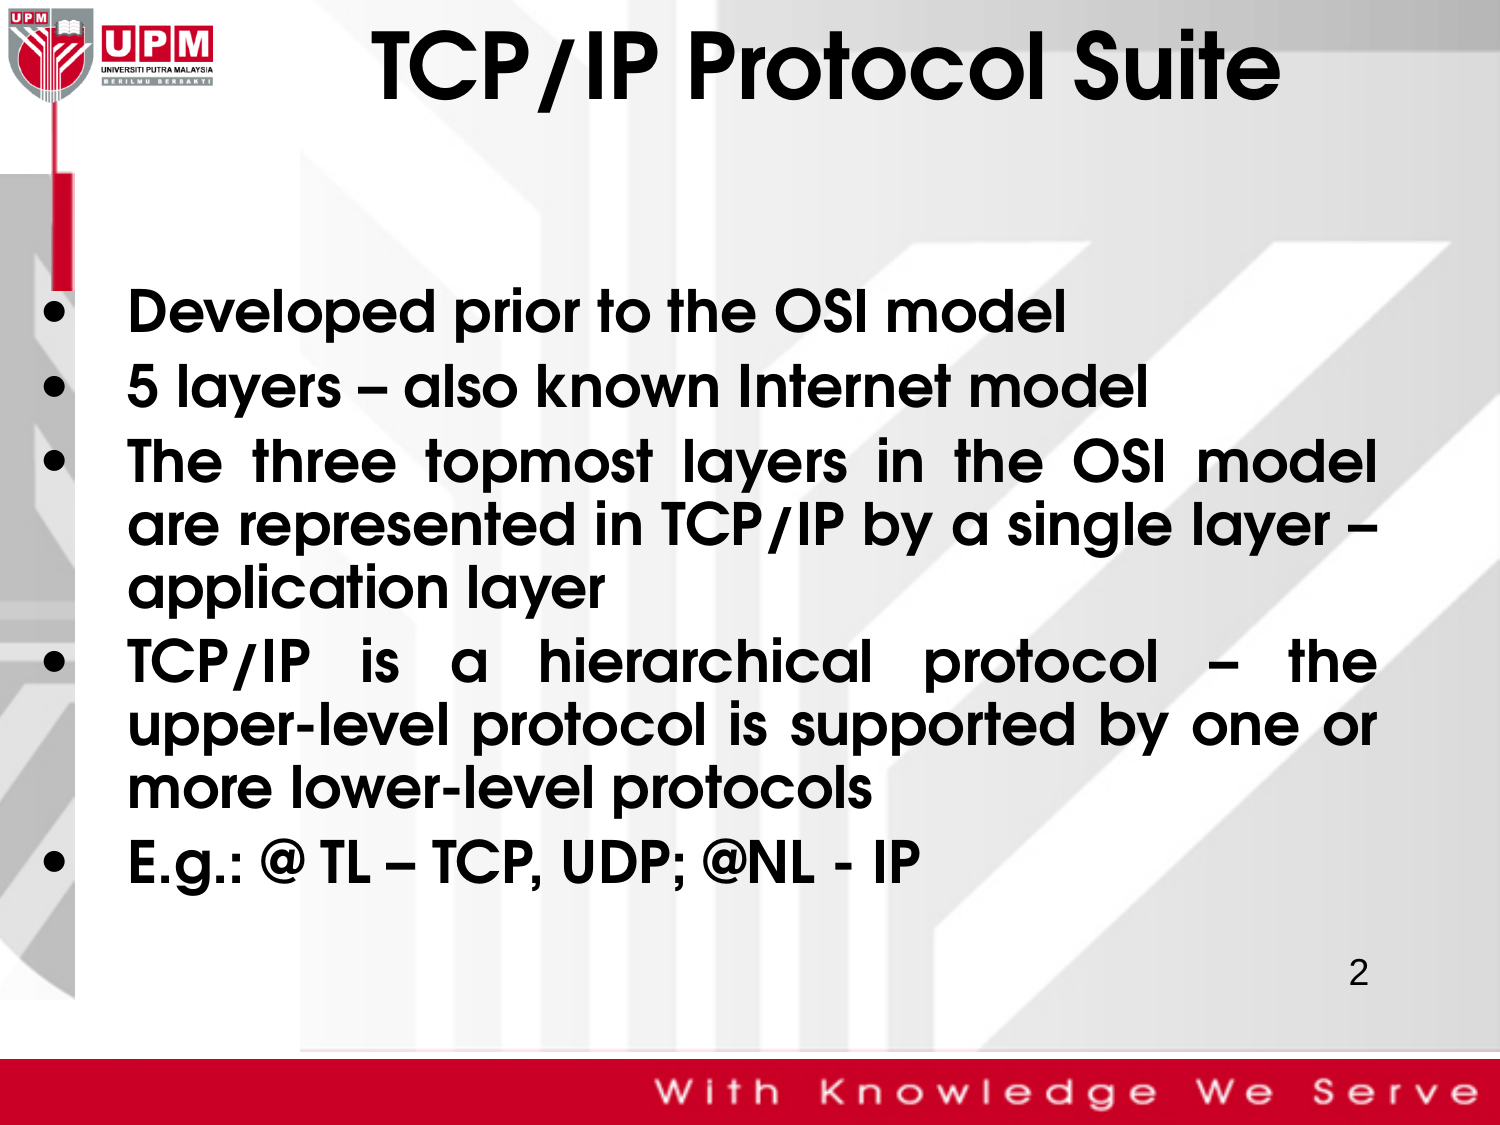

# TCP/IP Protocol Suite
Developed prior to the OSI model
5 layers – also known Internet model
The three topmost layers in the OSI model are represented in TCP/IP by a single layer – application layer
TCP/IP is a hierarchical protocol – the upper-level protocol is supported by one or more lower-level protocols
E.g.: @ TL – TCP, UDP; @NL - IP

2